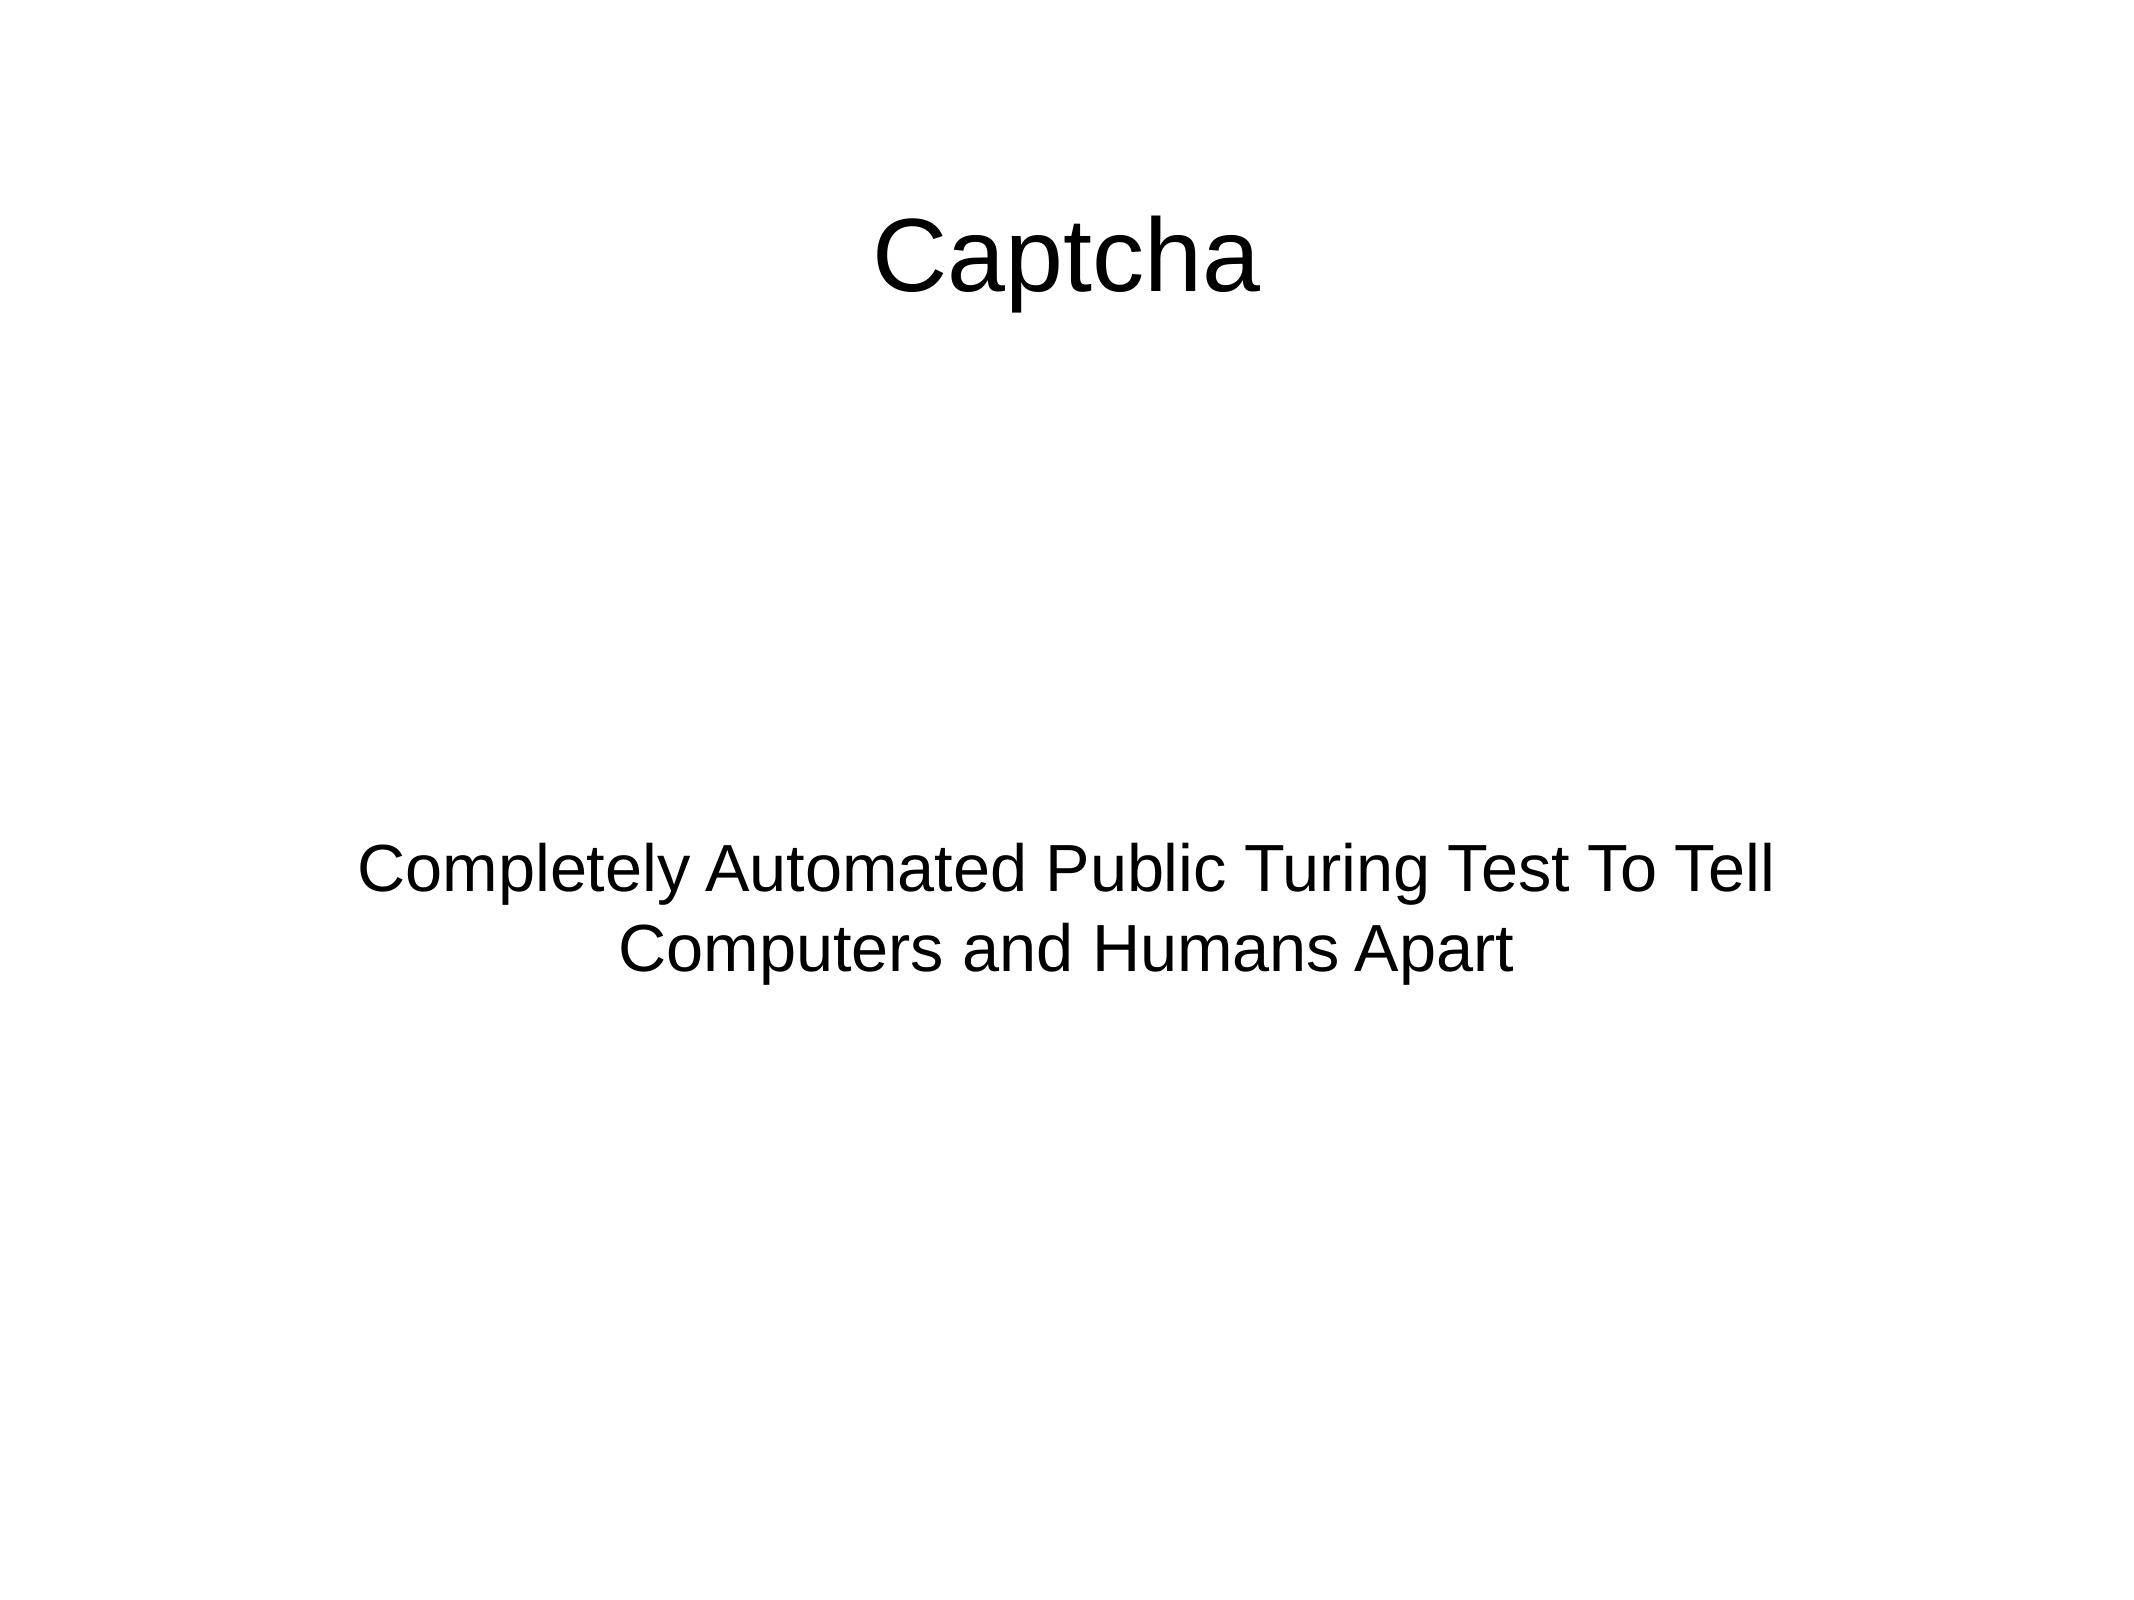

# Captcha
Completely Automated Public Turing Test To Tell Computers and Humans Apart